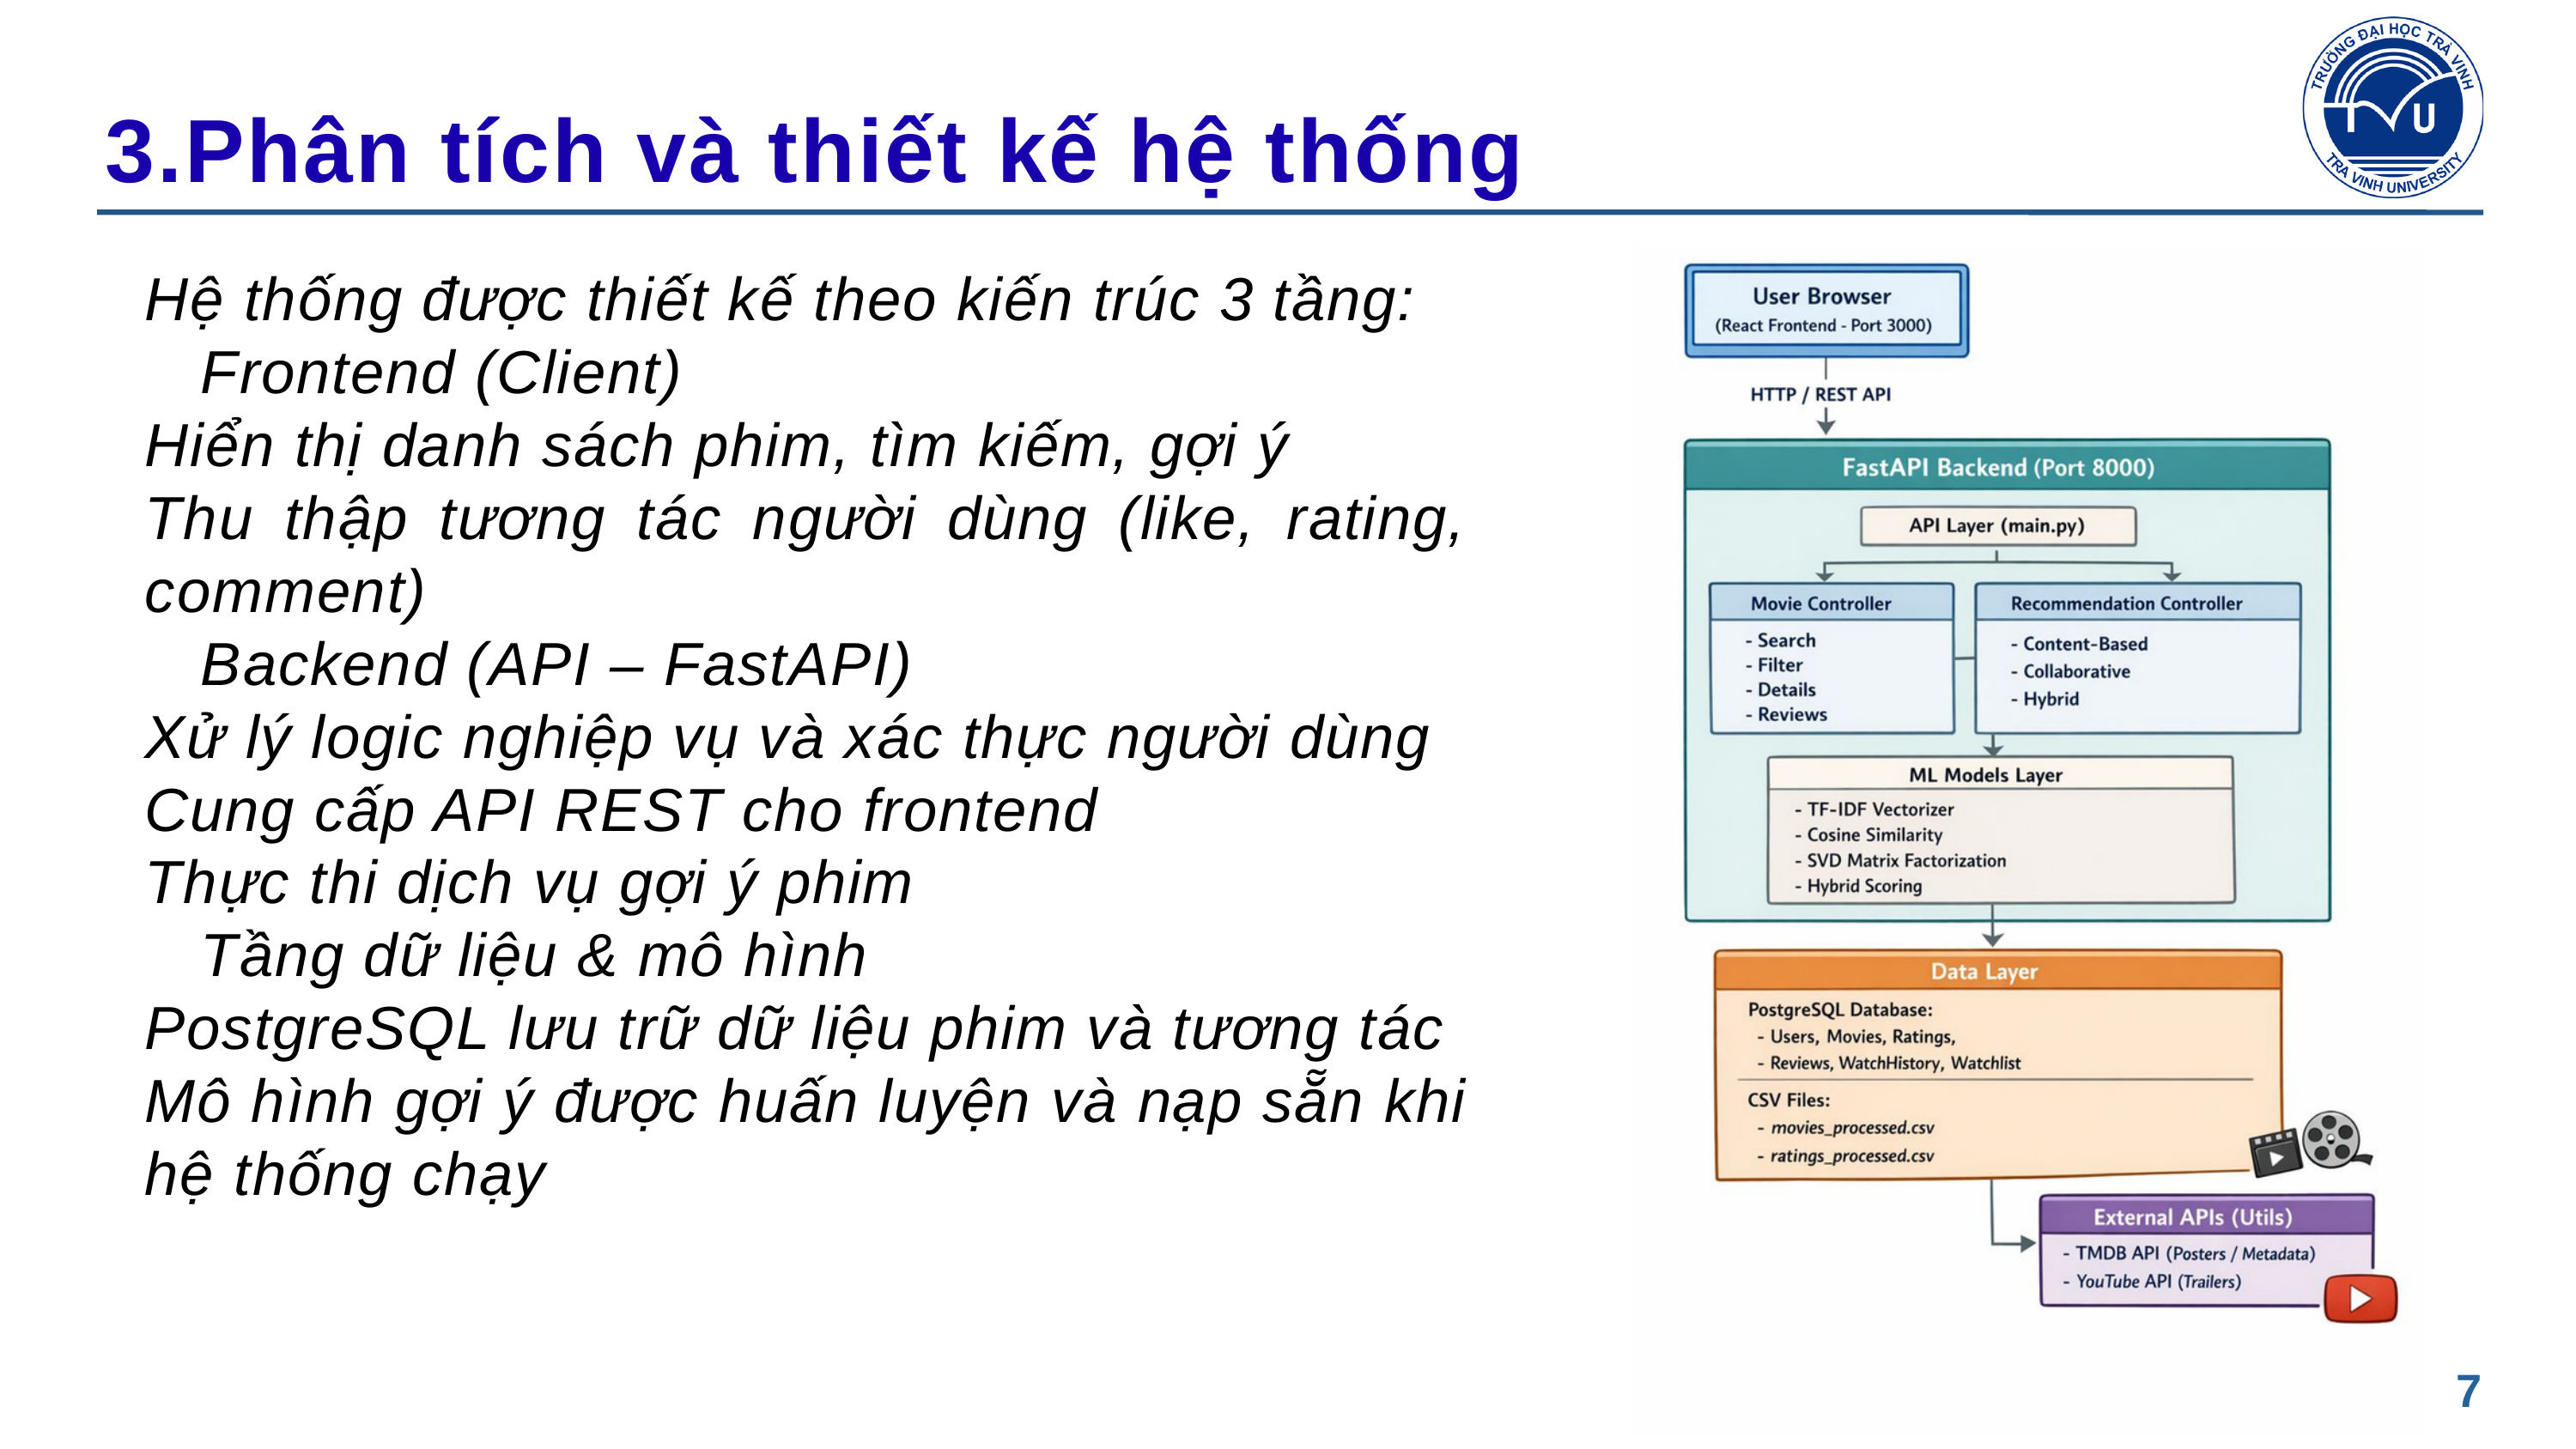

3.Phân tích và thiết kế hệ thống

Hệ thống được thiết kế theo kiến trúc 3 tầng:
   Frontend (Client)
Hiển thị danh sách phim, tìm kiếm, gợi ý
Thu thập tương tác người dùng (like, rating, comment)
   Backend (API – FastAPI)
Xử lý logic nghiệp vụ và xác thực người dùng
Cung cấp API REST cho frontend
Thực thi dịch vụ gợi ý phim
   Tầng dữ liệu & mô hình
PostgreSQL lưu trữ dữ liệu phim và tương tác
Mô hình gợi ý được huấn luyện và nạp sẵn khi hệ thống chạy
7